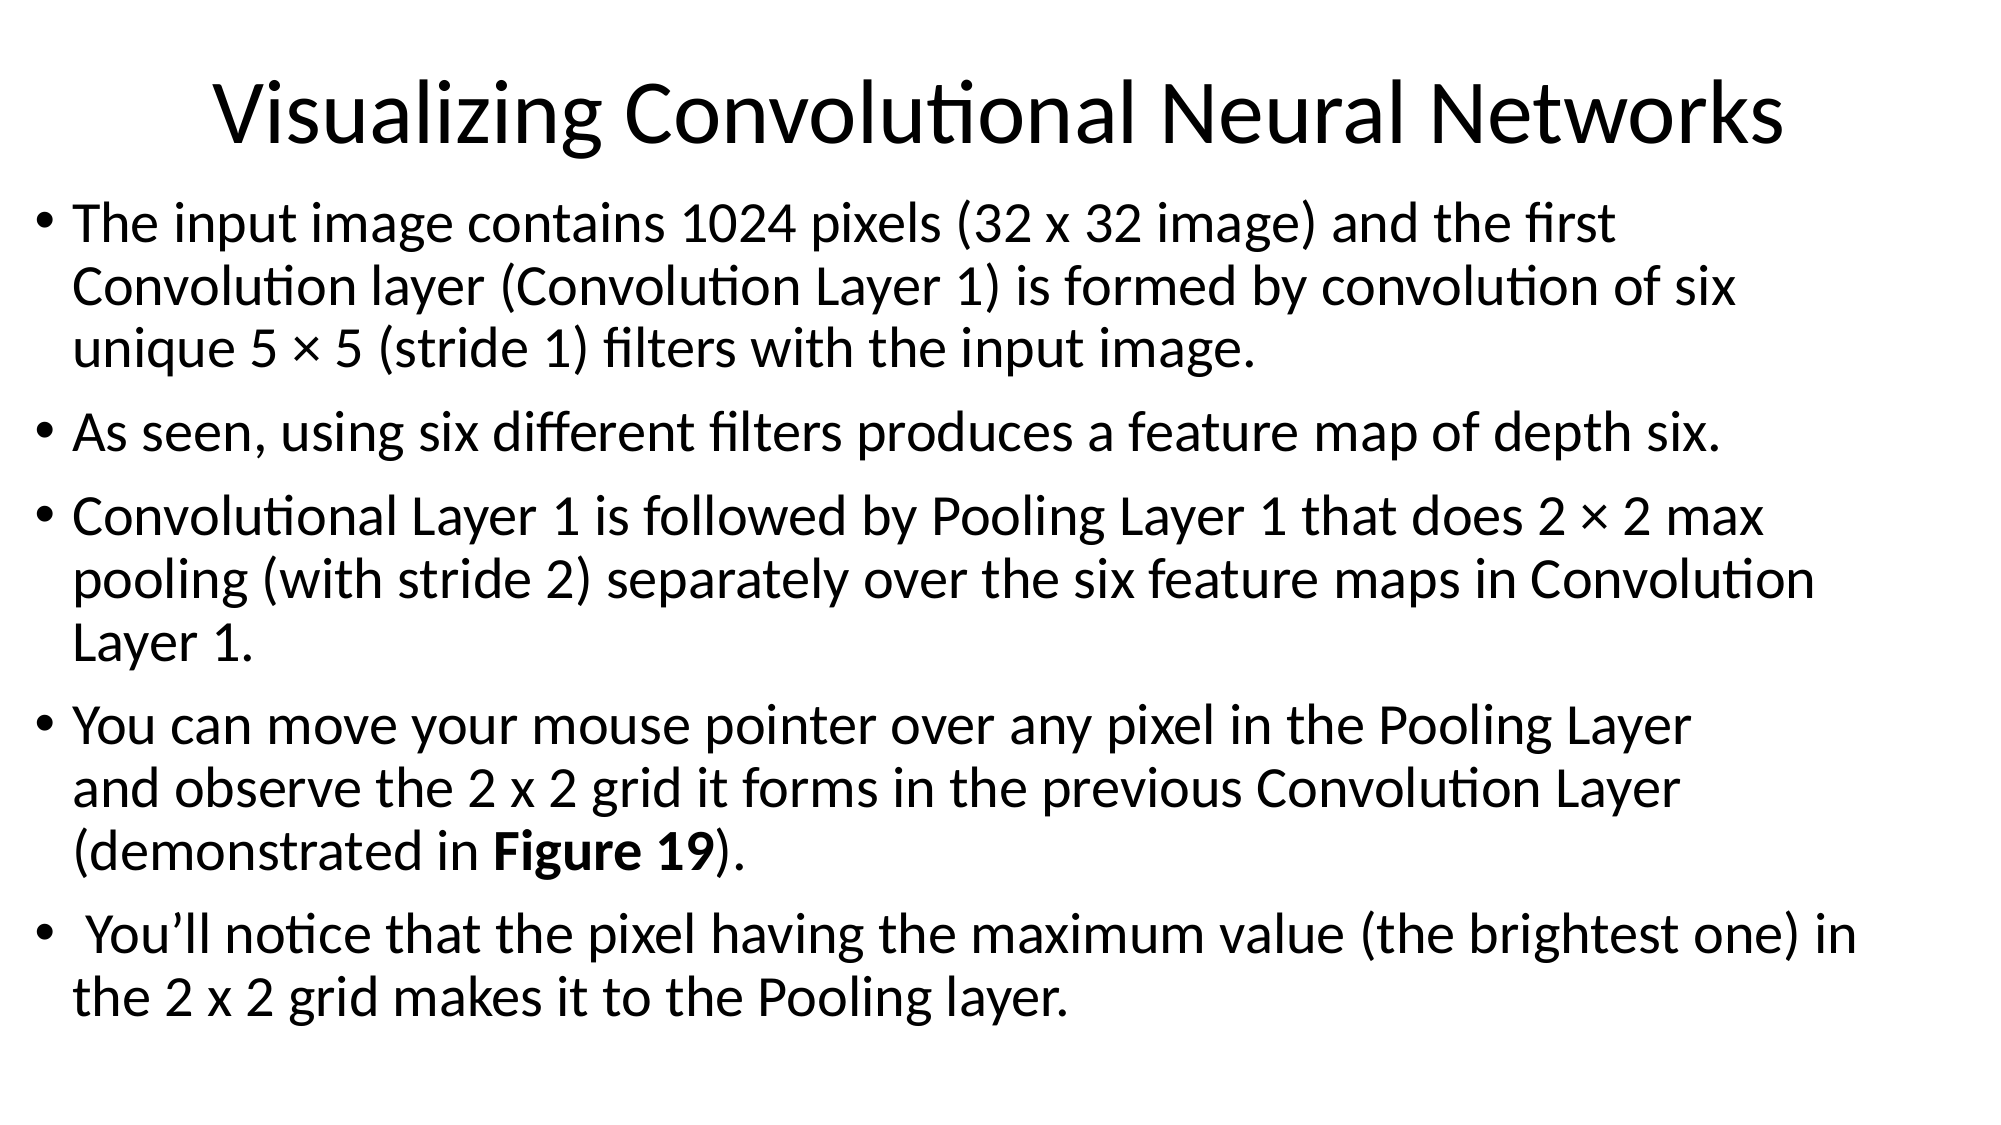

# Visualizing Convolutional Neural Networks
The input image contains 1024 pixels (32 x 32 image) and the first Convolution layer (Convolution Layer 1) is formed by convolution of six unique 5 × 5 (stride 1) filters with the input image.
As seen, using six different filters produces a feature map of depth six.
Convolutional Layer 1 is followed by Pooling Layer 1 that does 2 × 2 max pooling (with stride 2) separately over the six feature maps in Convolution Layer 1.
You can move your mouse pointer over any pixel in the Pooling Layer and observe the 2 x 2 grid it forms in the previous Convolution Layer (demonstrated in Figure 19).
 You’ll notice that the pixel having the maximum value (the brightest one) in the 2 x 2 grid makes it to the Pooling layer.